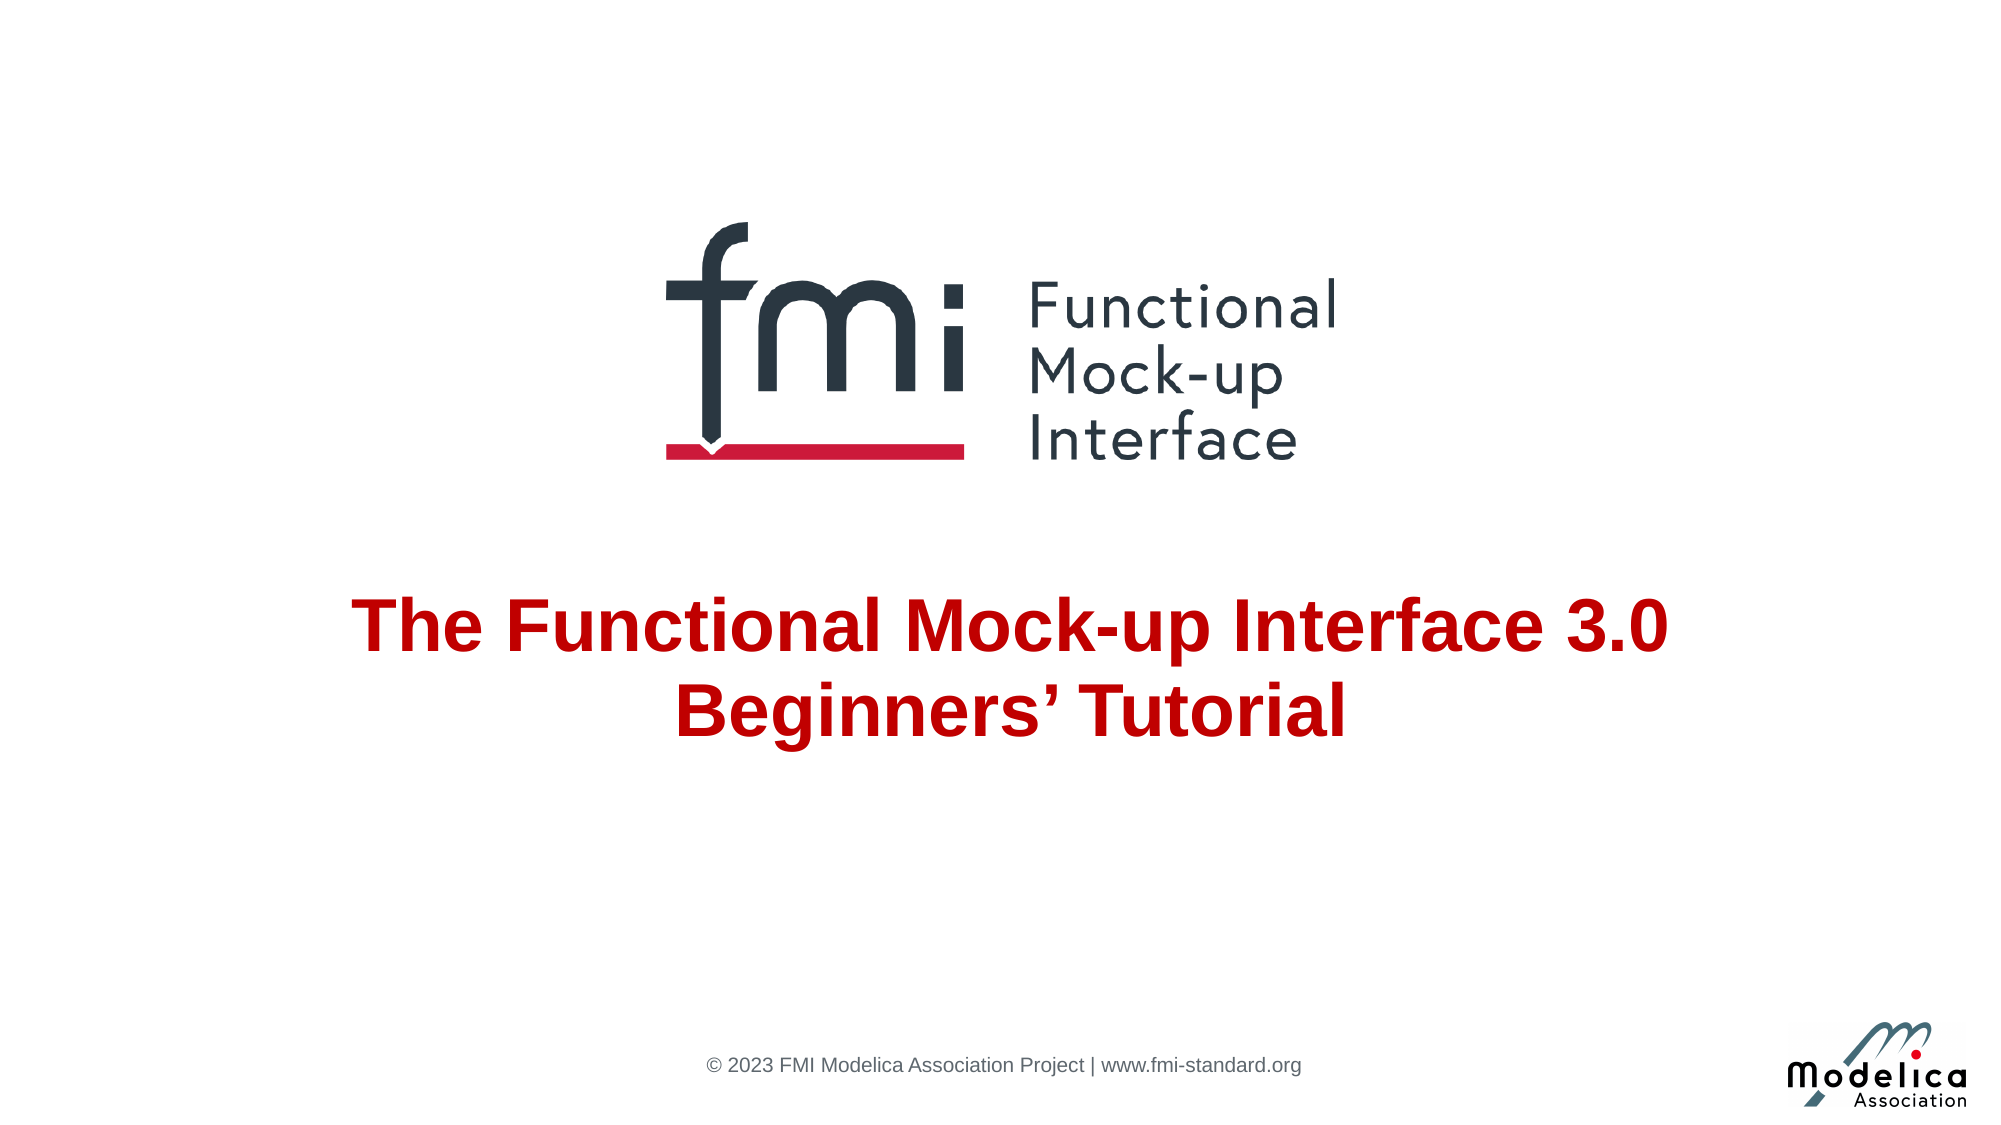

# The Functional Mock-up Interface 3.0 Beginners’ Tutorial